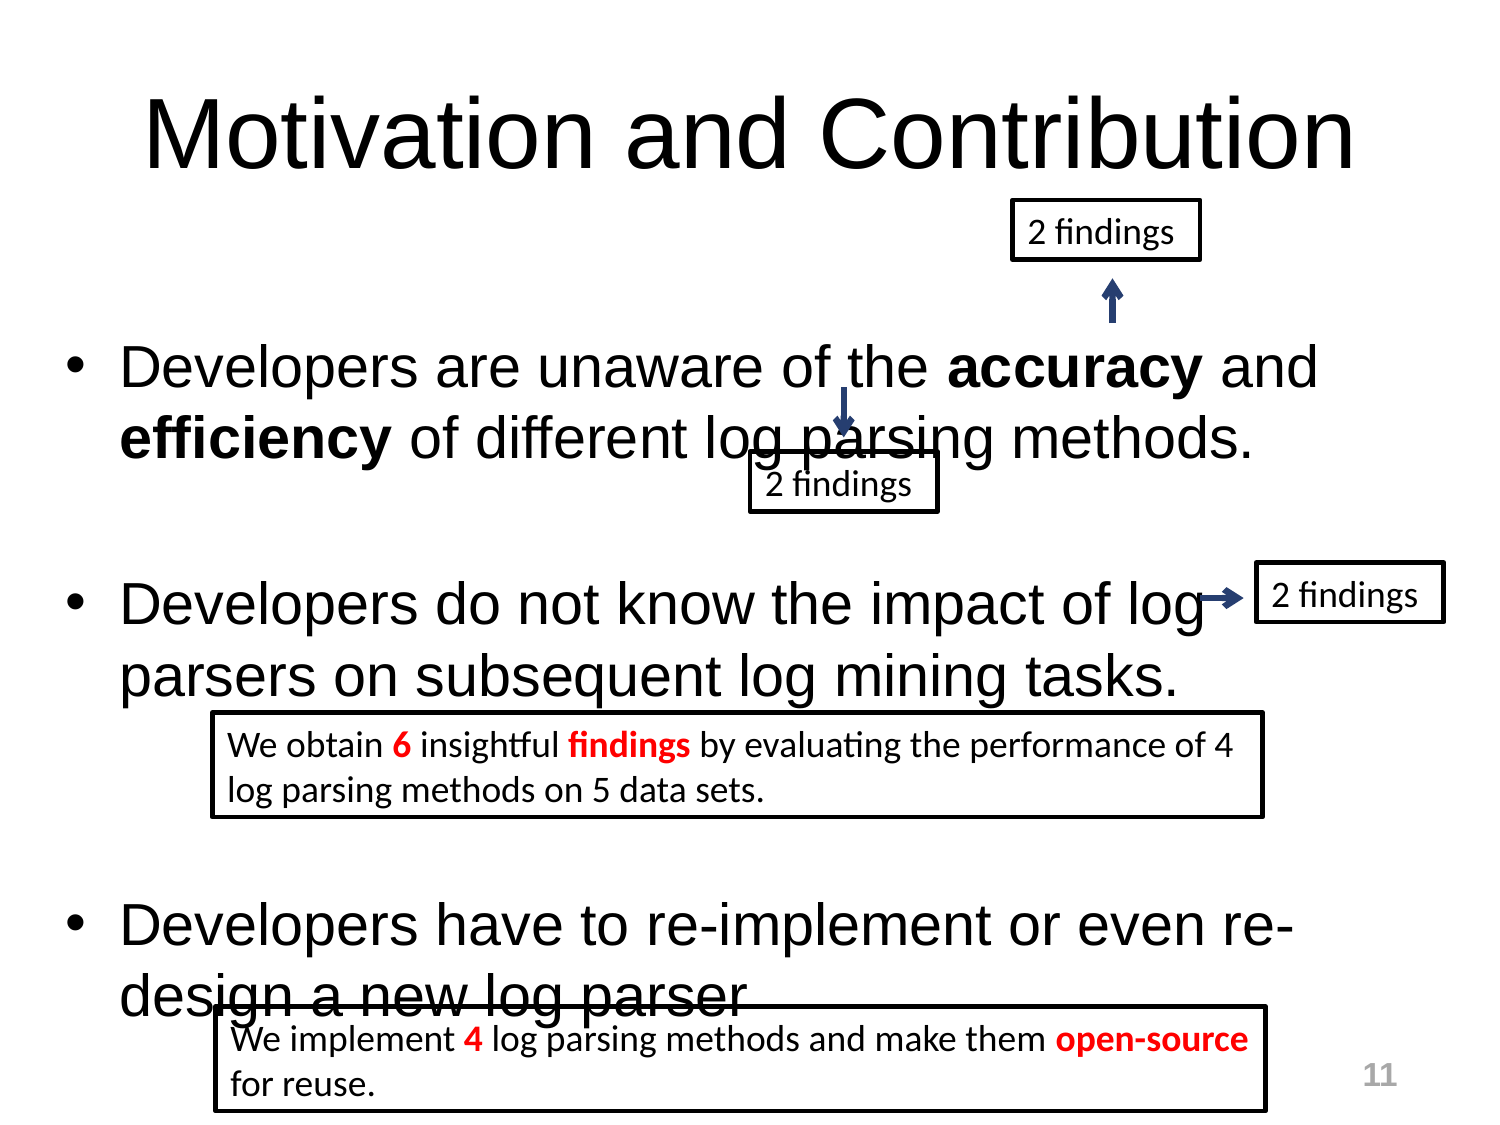

# Motivation and Contribution
2 findings

Developers are unaware of the accuracy and efficiency of different log parsing methods.

Developers do not know the impact of log parsers on subsequent log mining tasks.

Developers have to re-implement or even re-design a new log parser
2 findings
2 findings
We obtain 6 insightful findings by evaluating the performance of 4 log parsing methods on 5 data sets.
We implement 4 log parsing methods and make them open-source for reuse.
11